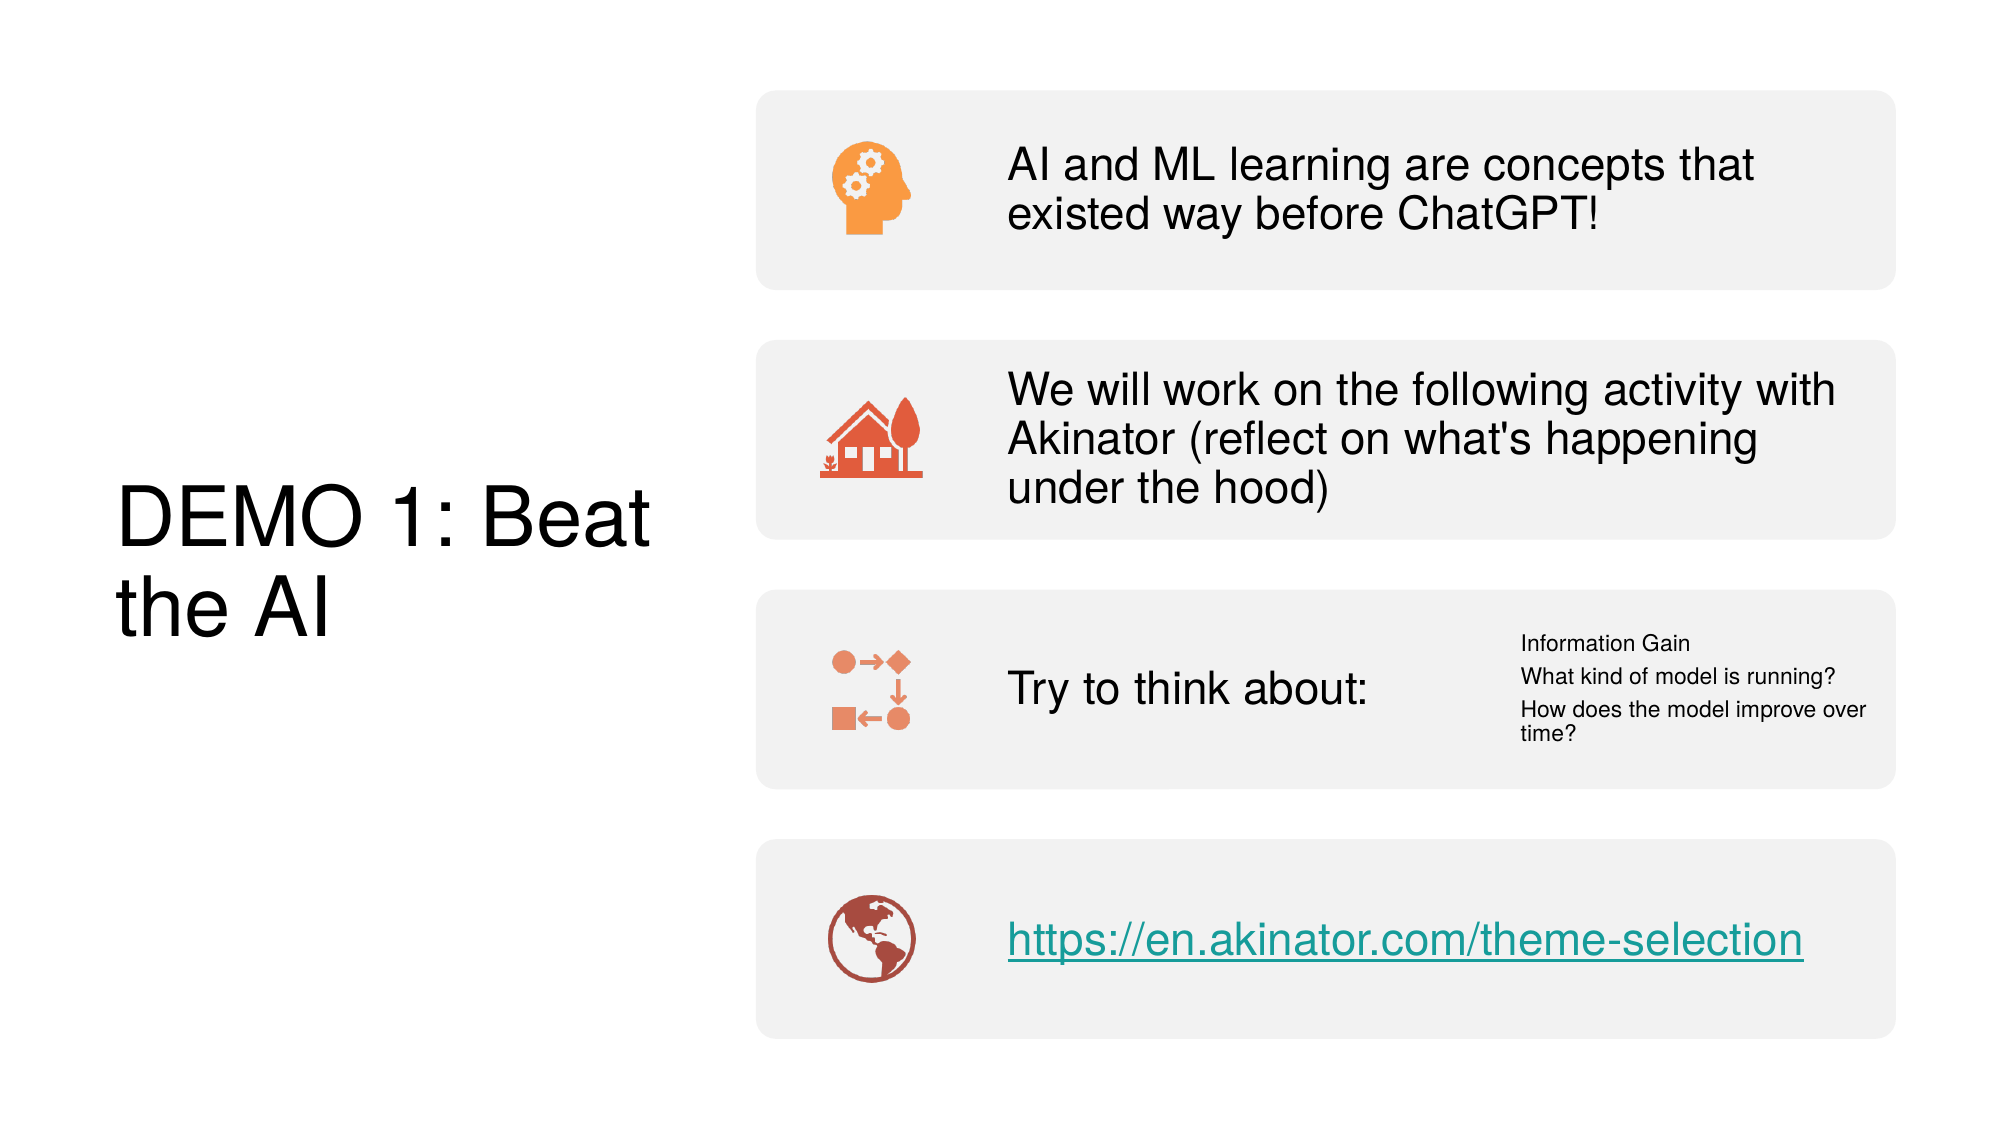

# DEMO 1: Beat the AI
AI and ML learning are concepts that existed way before ChatGPT!
We will work on the following activity with Akinator (reflect on what's happening under the hood)
Try to think about:
Information Gain
What kind of model is running?
How does the model improve over time?
https://en.akinator.com/theme-selection